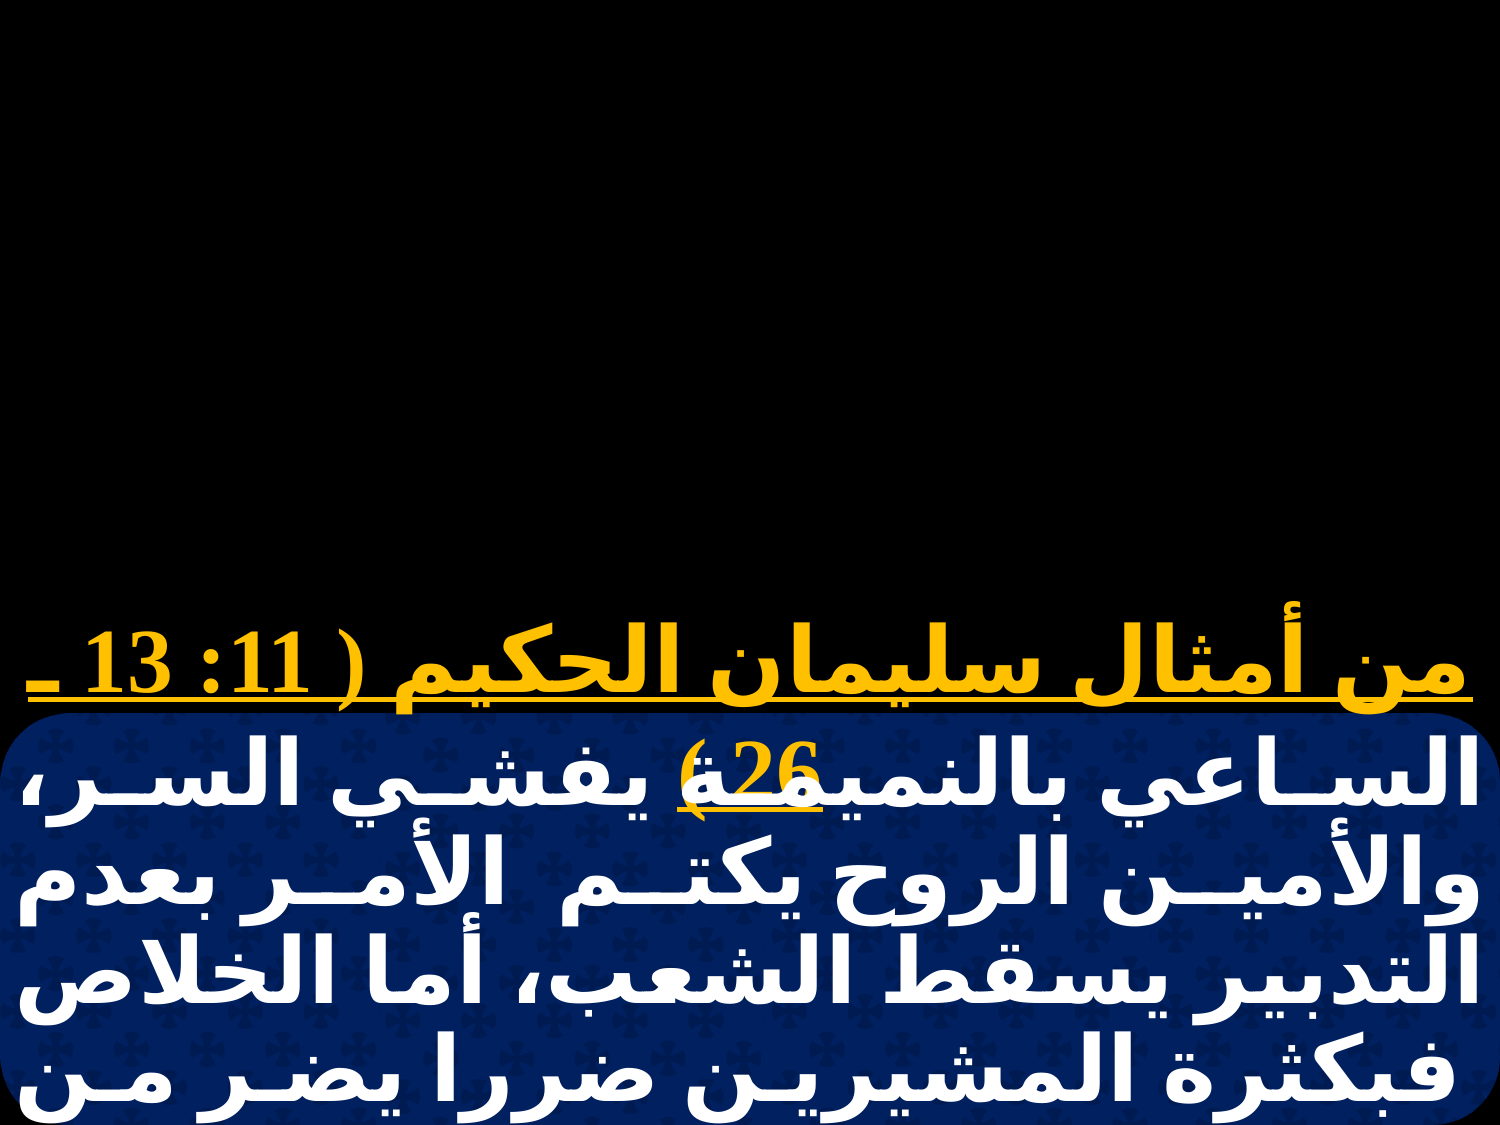

# نبوات 7 الخميس
من أمثال سليمان الحكيم ( 11: 13 ـ 26 )
الساعي بالنميمة يفشي السر، والأمين الروح يكتم  الأمر بعدم التدبير يسقط الشعب، أما الخلاص  فبكثرة المشيرين ضررا يضر من يضمن غريبا،  ومن كره الصافقين إطمأن المرأة ذات النعمة